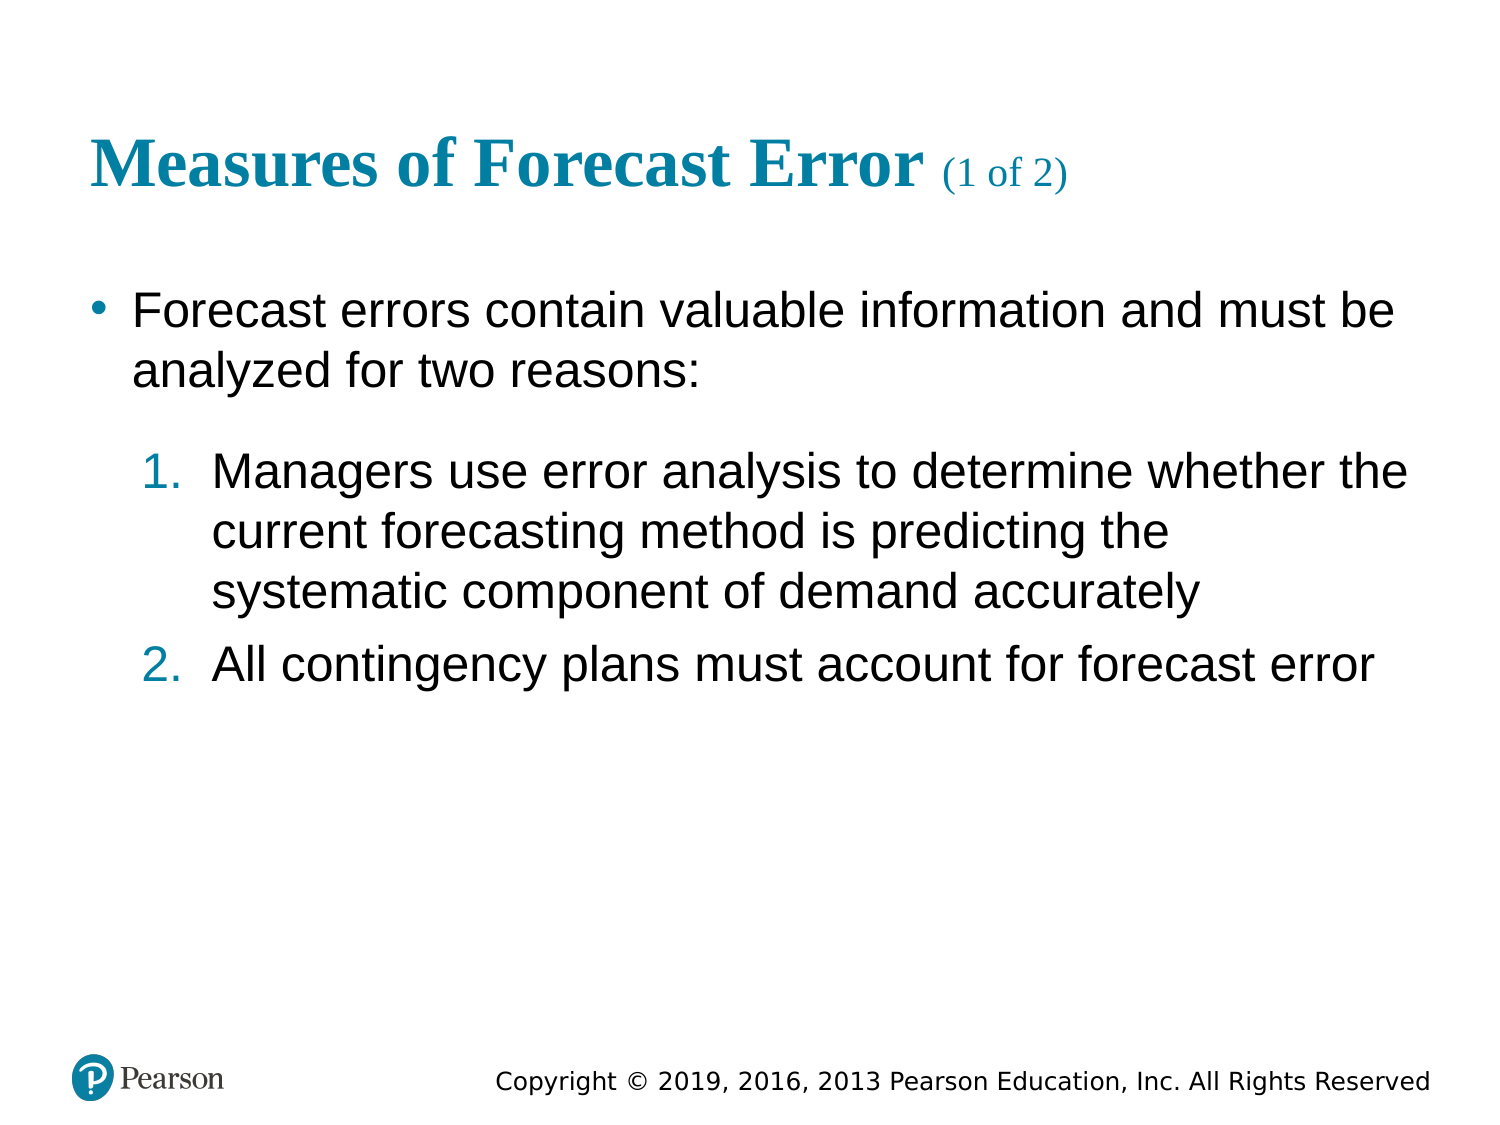

# Measures of Forecast Error (1 of 2)
Forecast errors contain valuable information and must be analyzed for two reasons:
Managers use error analysis to determine whether the current forecasting method is predicting the systematic component of demand accurately
All contingency plans must account for forecast error